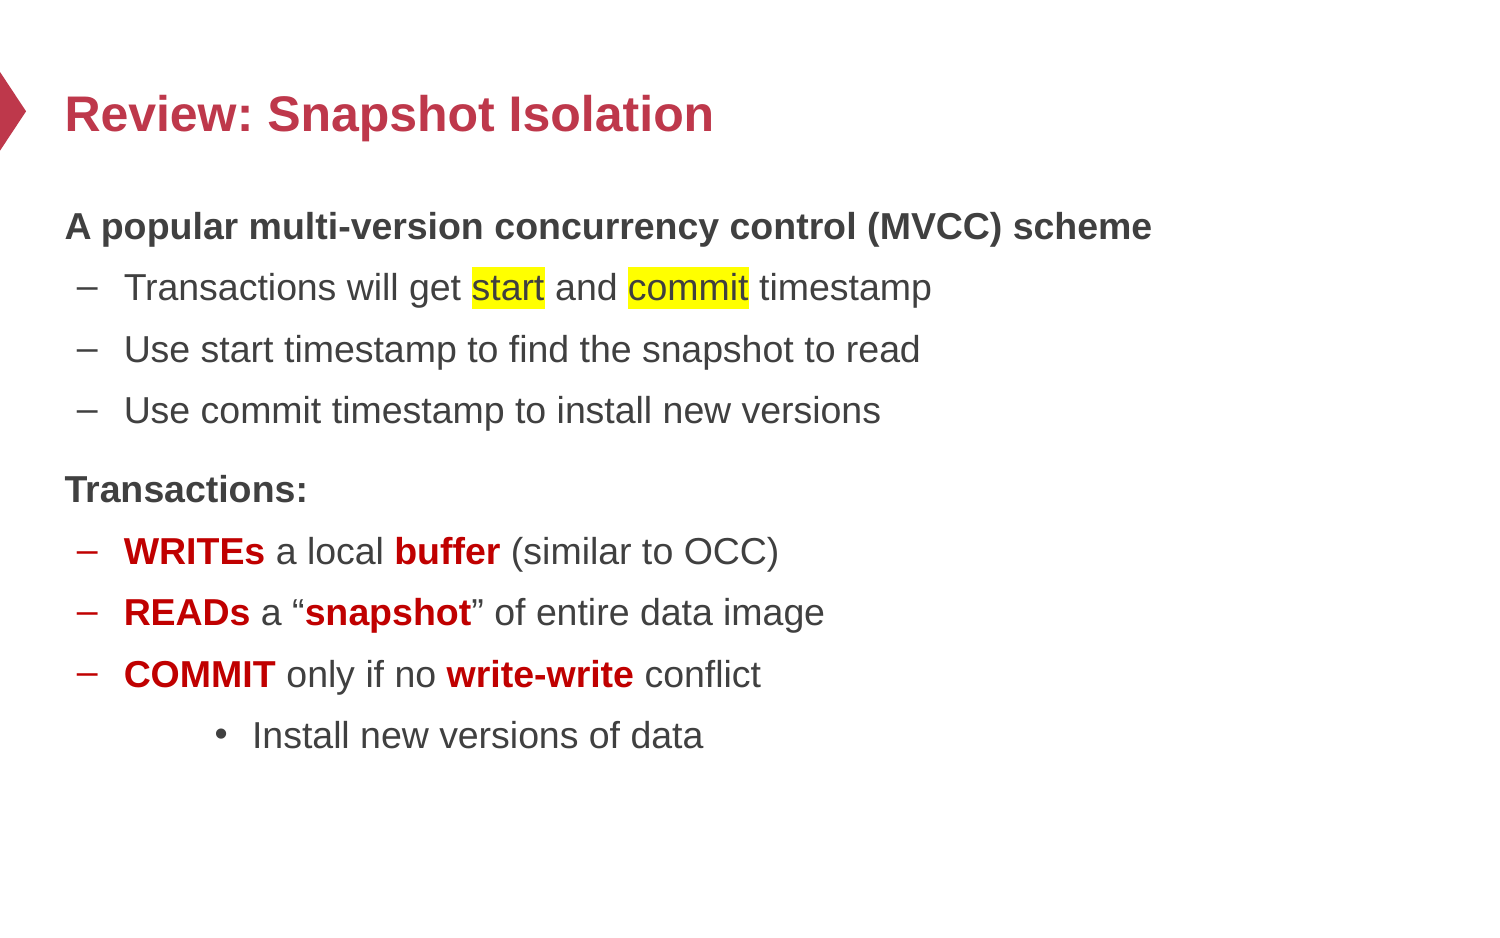

# Review: Snapshot Isolation
A popular multi-version concurrency control (MVCC) scheme
Transactions will get start and commit timestamp
Use start timestamp to find the snapshot to read
Use commit timestamp to install new versions
Transactions:
WRITEs a local buffer (similar to OCC)
READs a “snapshot” of entire data image
COMMIT only if no write-write conflict
Install new versions of data

35